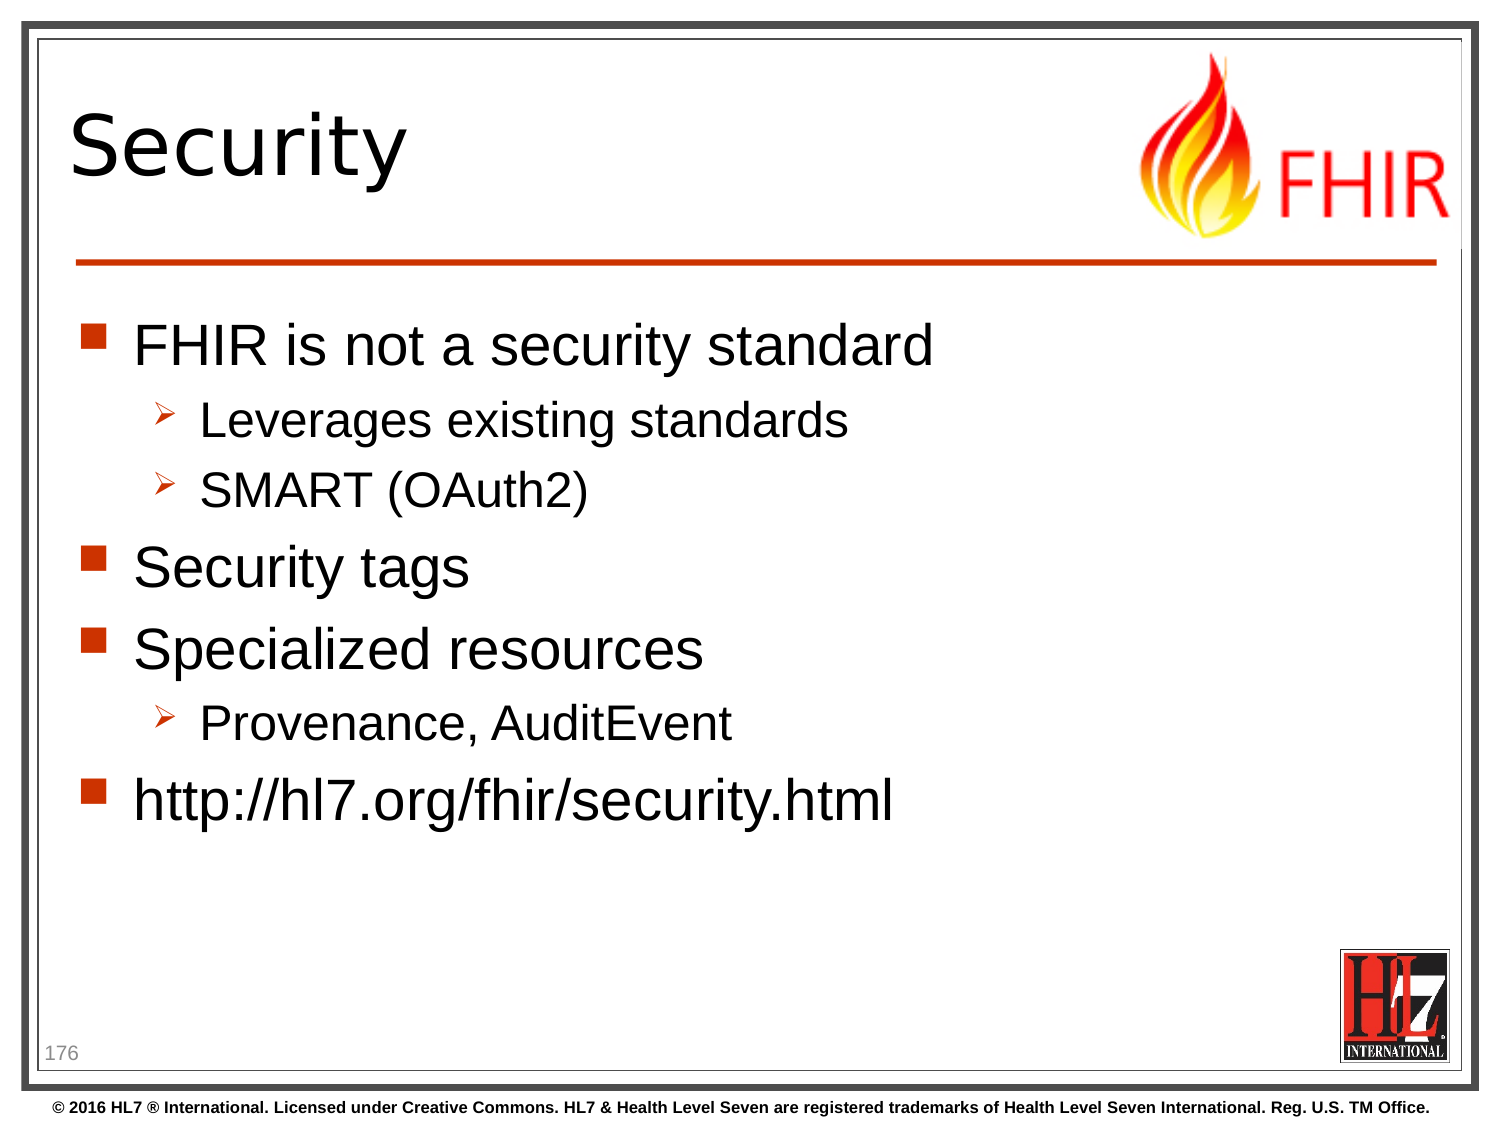

# Security
FHIR is not a security standard
Leverages existing standards
SMART (OAuth2)
Security tags
Specialized resources
Provenance, AuditEvent
http://hl7.org/fhir/security.html

176